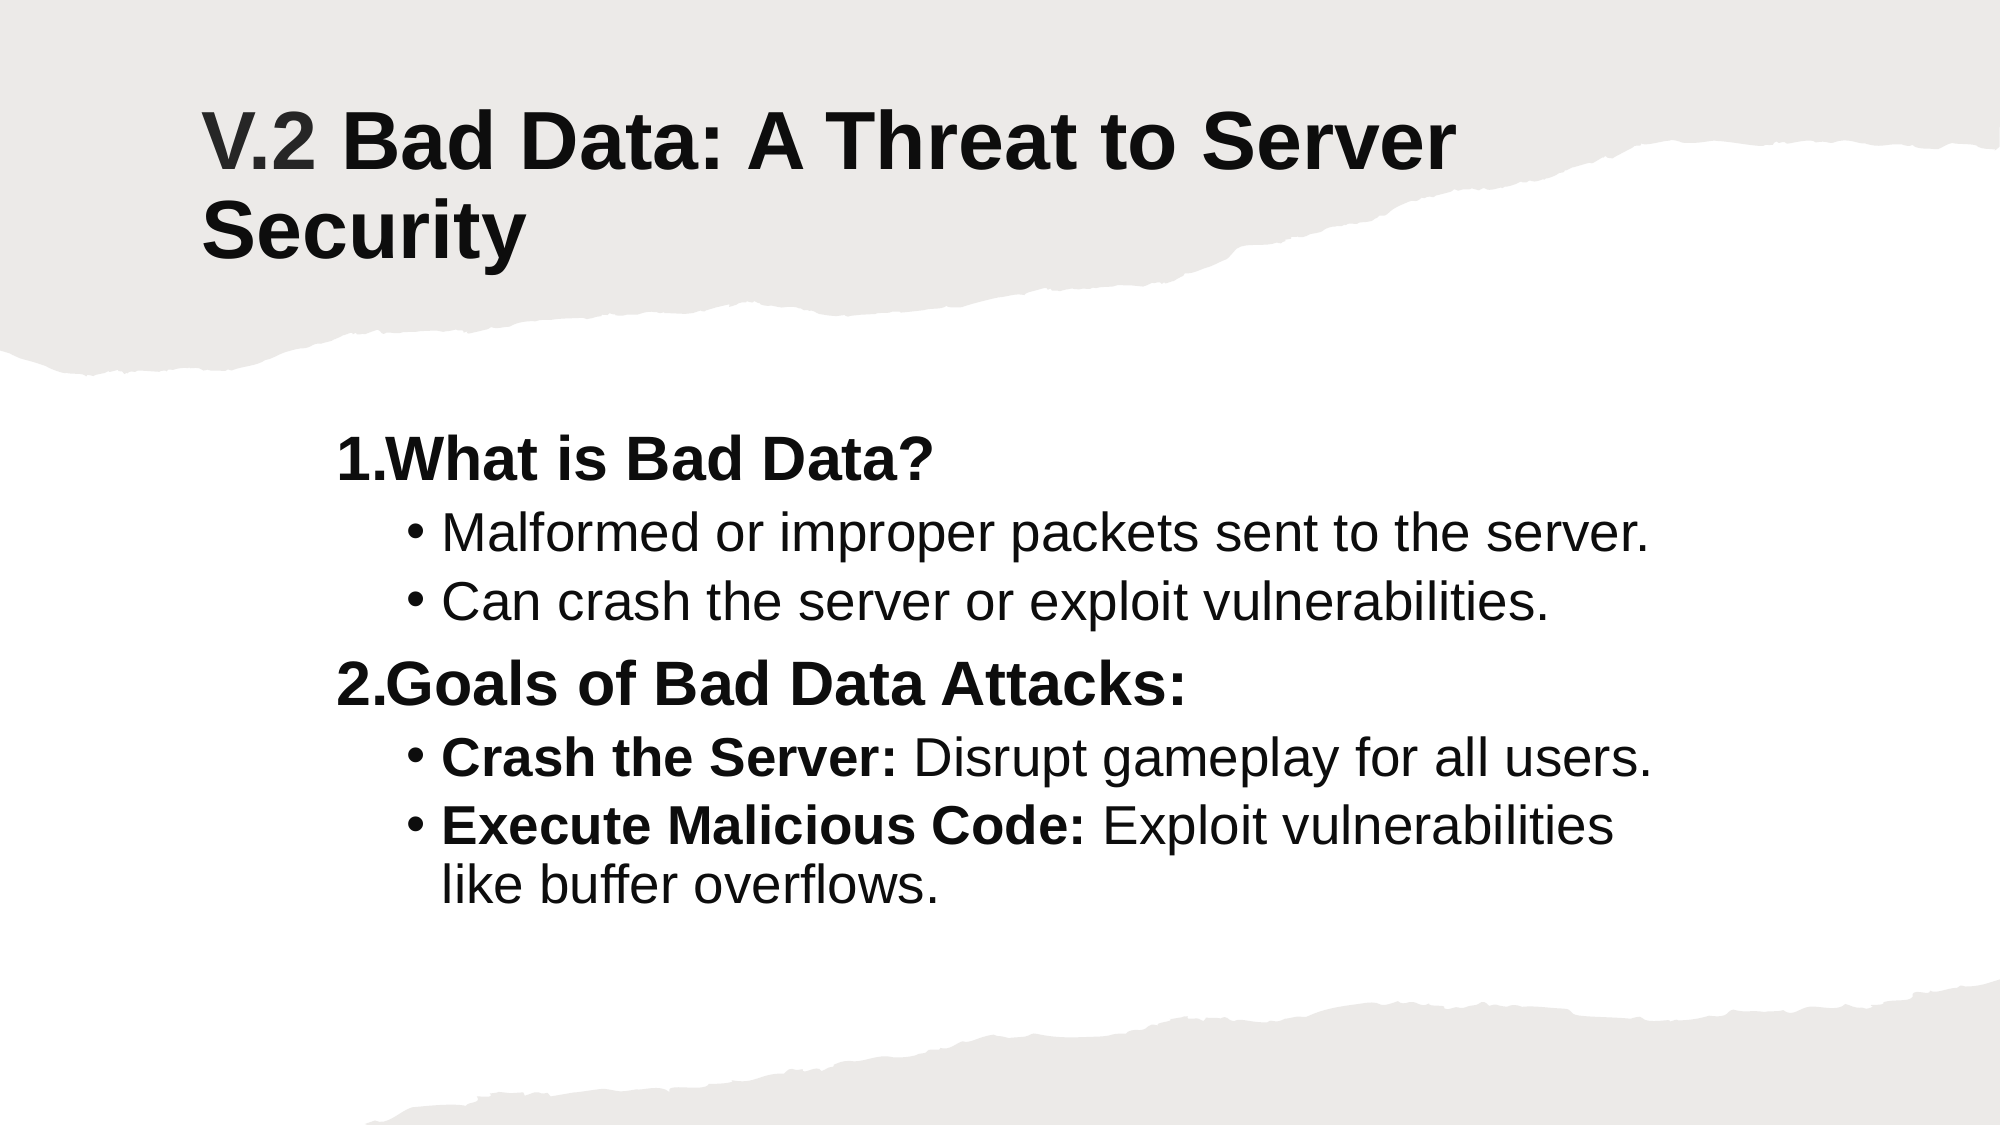

# V.2 Bad Data: A Threat to Server Security
What is Bad Data?
Malformed or improper packets sent to the server.
Can crash the server or exploit vulnerabilities.
Goals of Bad Data Attacks:
Crash the Server: Disrupt gameplay for all users.
Execute Malicious Code: Exploit vulnerabilities like buffer overflows.